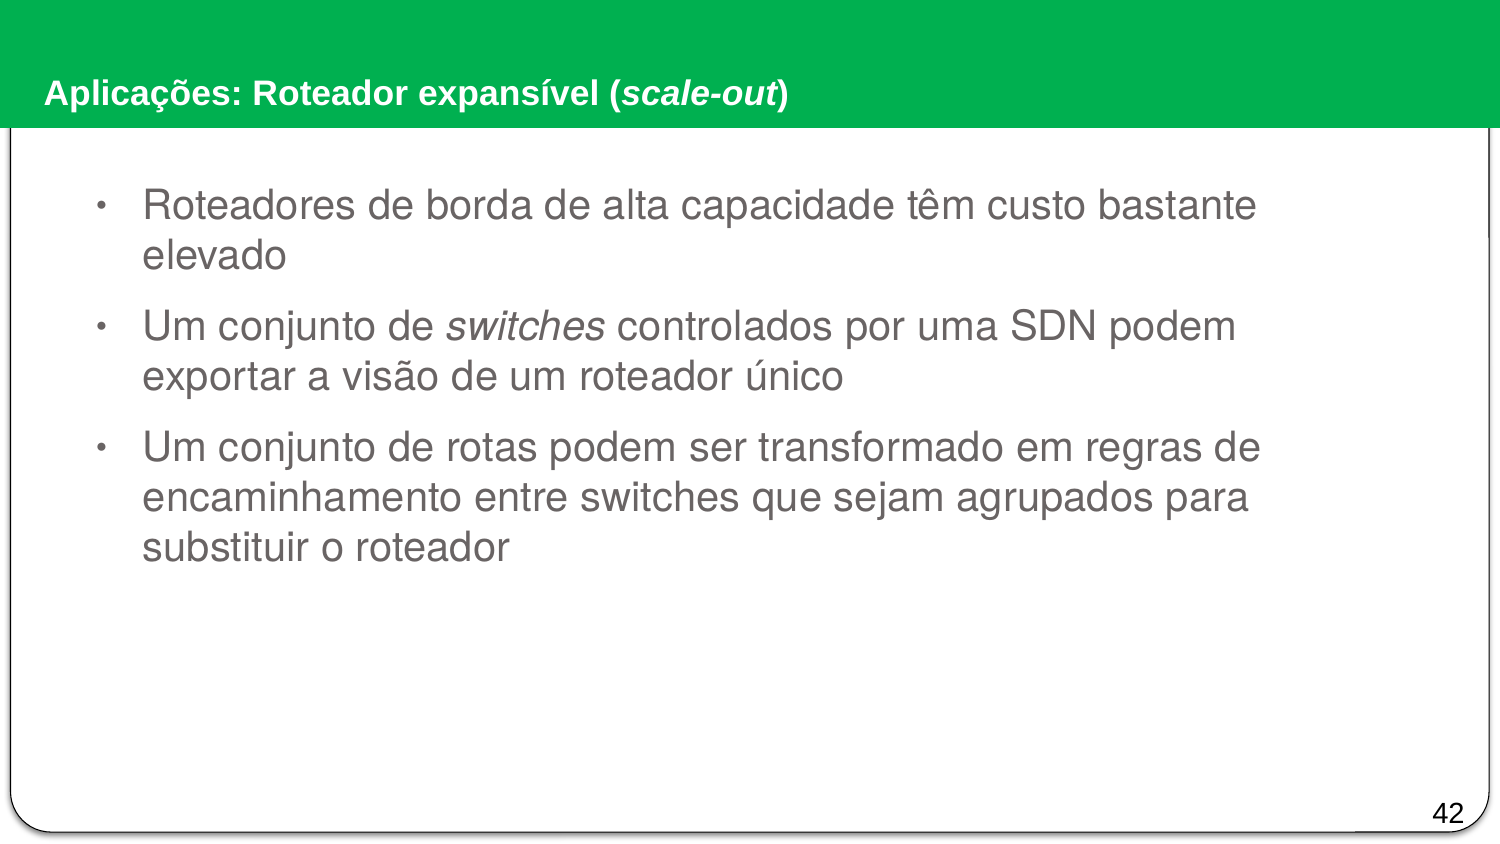

# Aplicações: Roteador expansível (scale-out)
Roteadores de borda de alta capacidade têm custo bastante elevado
Um conjunto de switches controlados por uma SDN podem exportar a visão de um roteador único
Um conjunto de rotas podem ser transformado em regras de encaminhamento entre switches que sejam agrupados para substituir o roteador
42